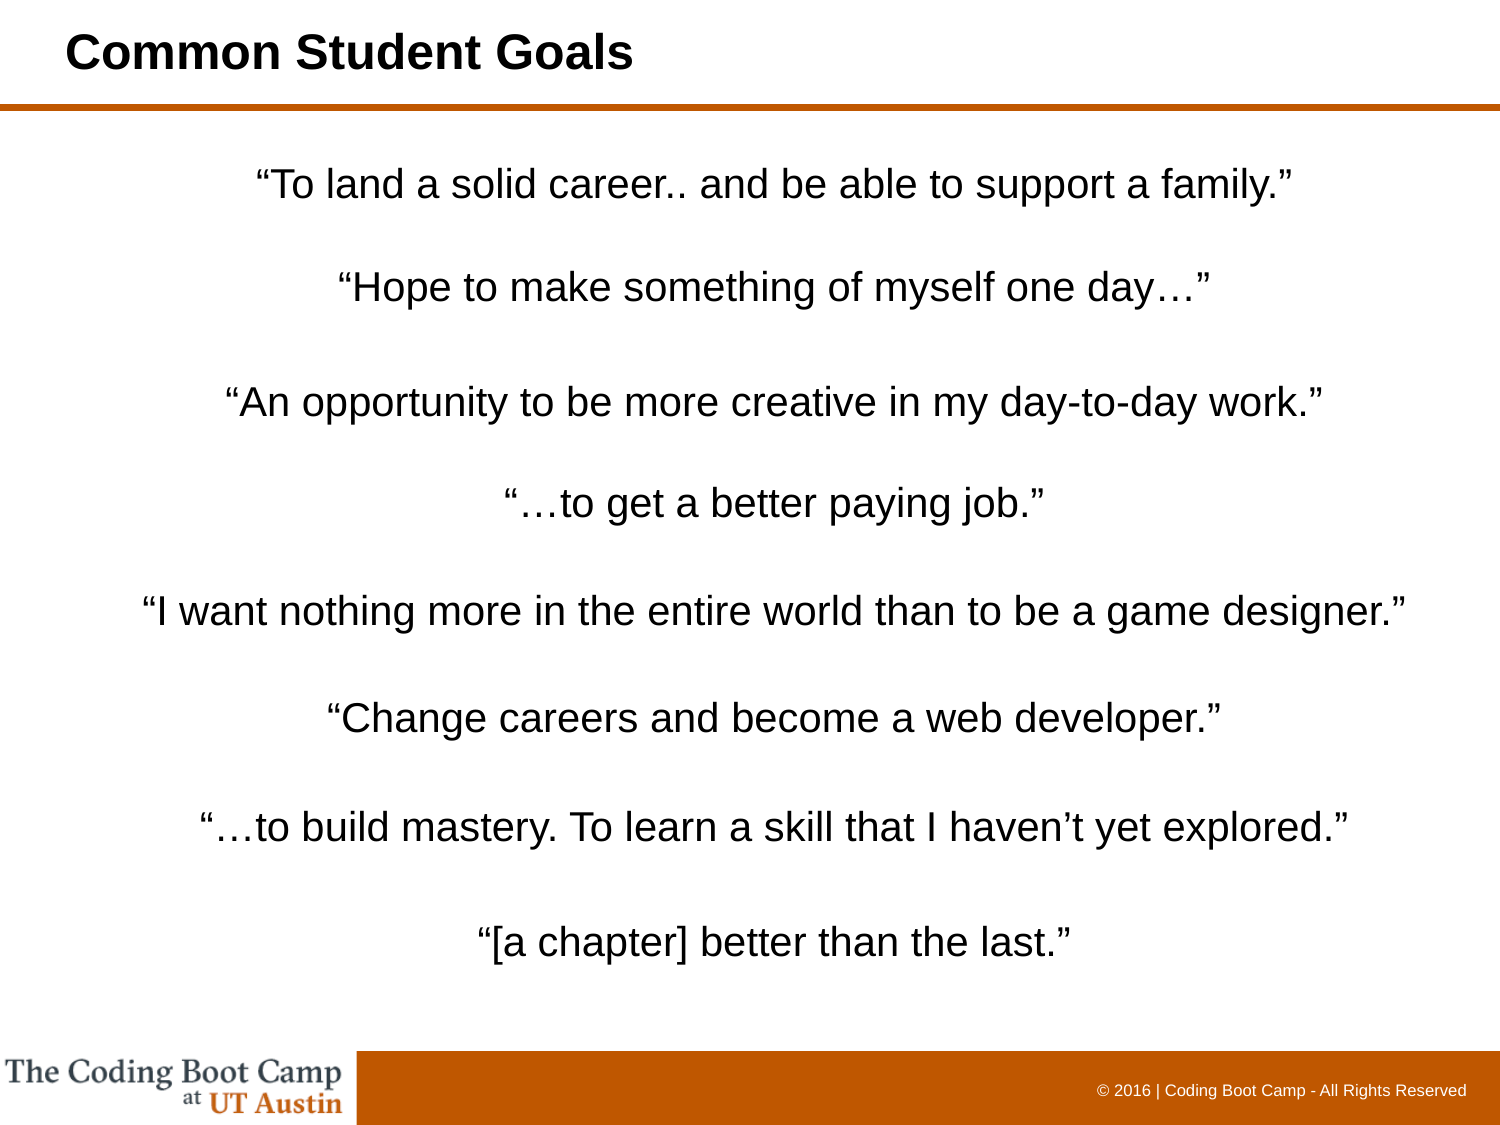

# Common Student Goals
“To land a solid career.. and be able to support a family.”
“Hope to make something of myself one day…”
“An opportunity to be more creative in my day-to-day work.”
“…to get a better paying job.”
“I want nothing more in the entire world than to be a game designer.”
“Change careers and become a web developer.”
“…to build mastery. To learn a skill that I haven’t yet explored.”
“[a chapter] better than the last.”